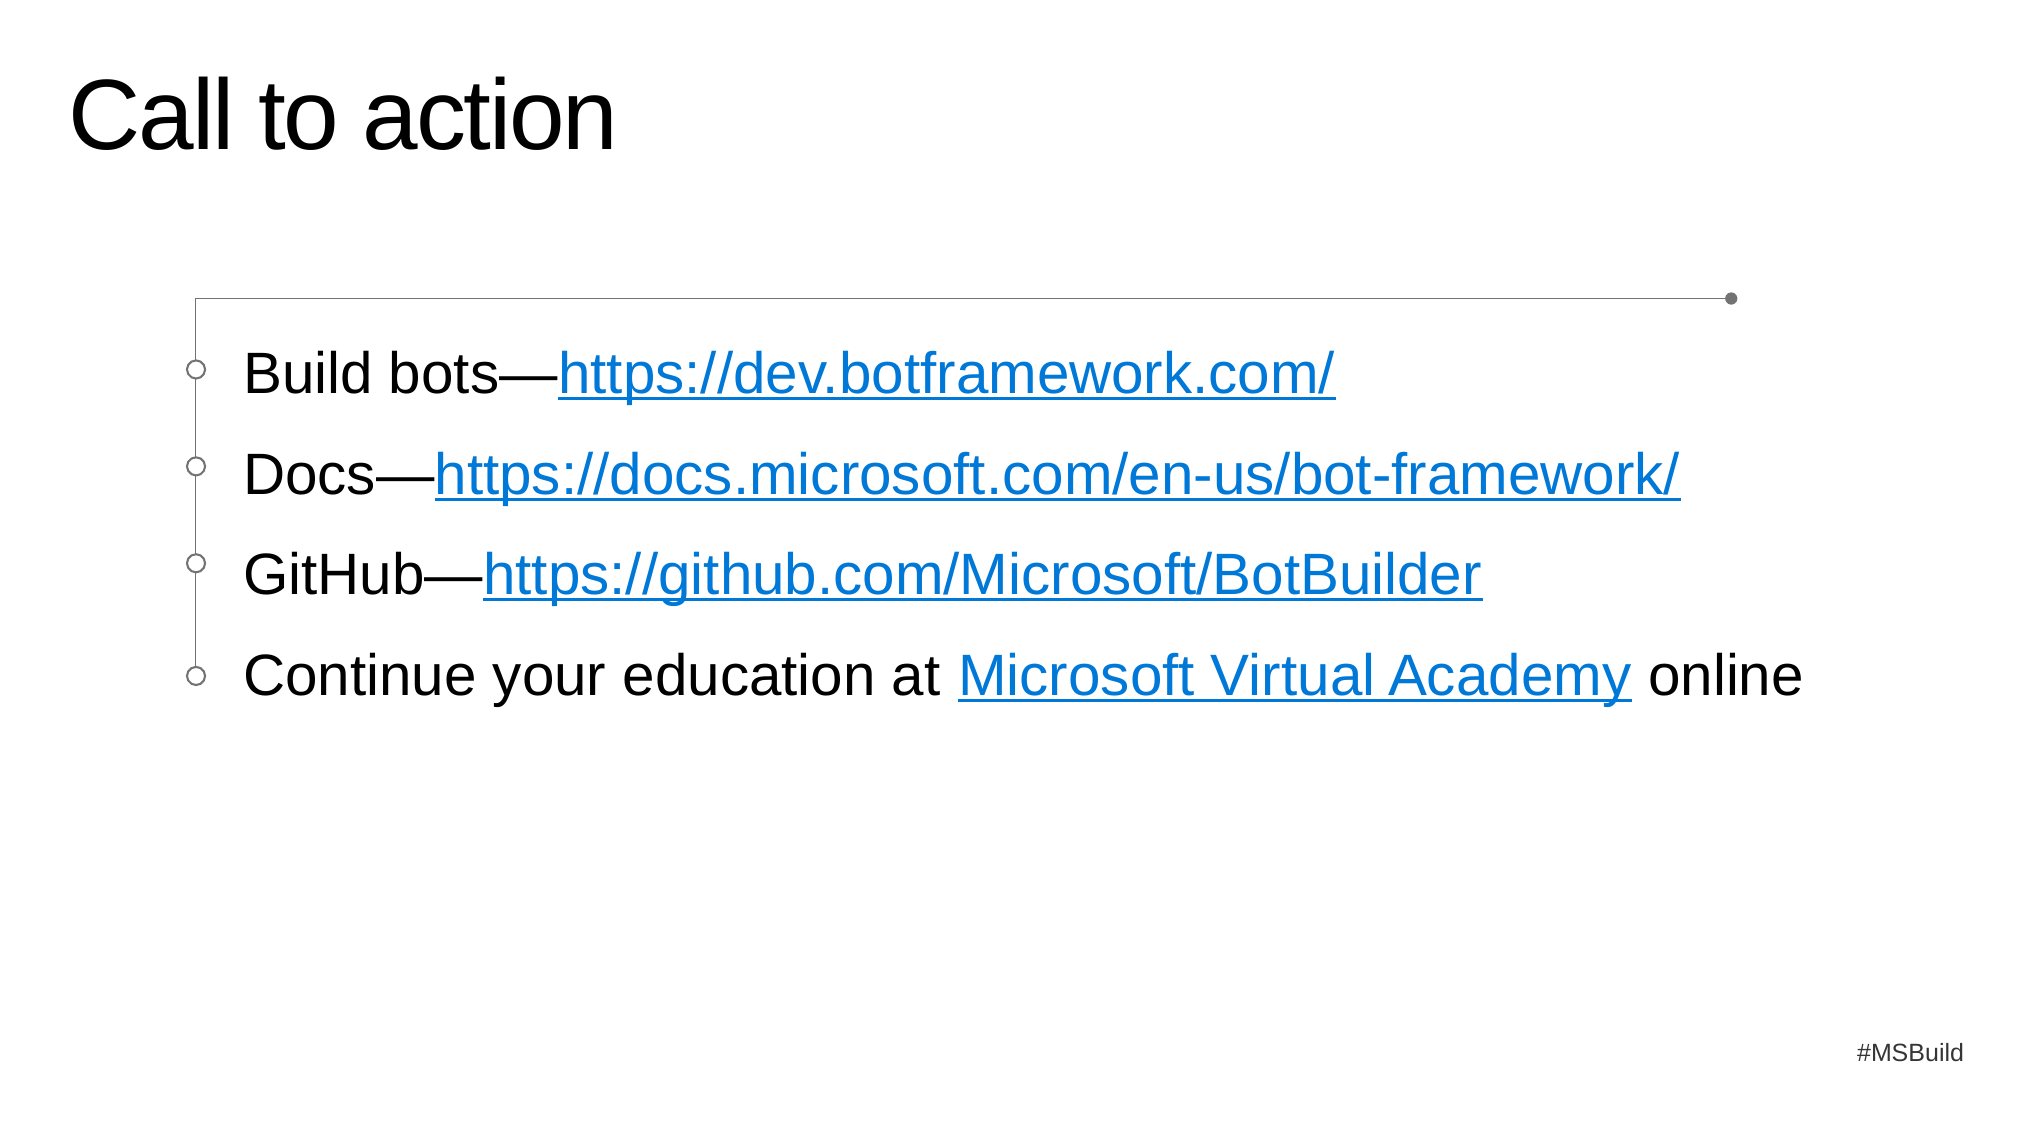

# Call to action
Build bots—https://dev.botframework.com/
Docs—https://docs.microsoft.com/en-us/bot-framework/
GitHub—https://github.com/Microsoft/BotBuilder
Continue your education at Microsoft Virtual Academy online

#MSBuild